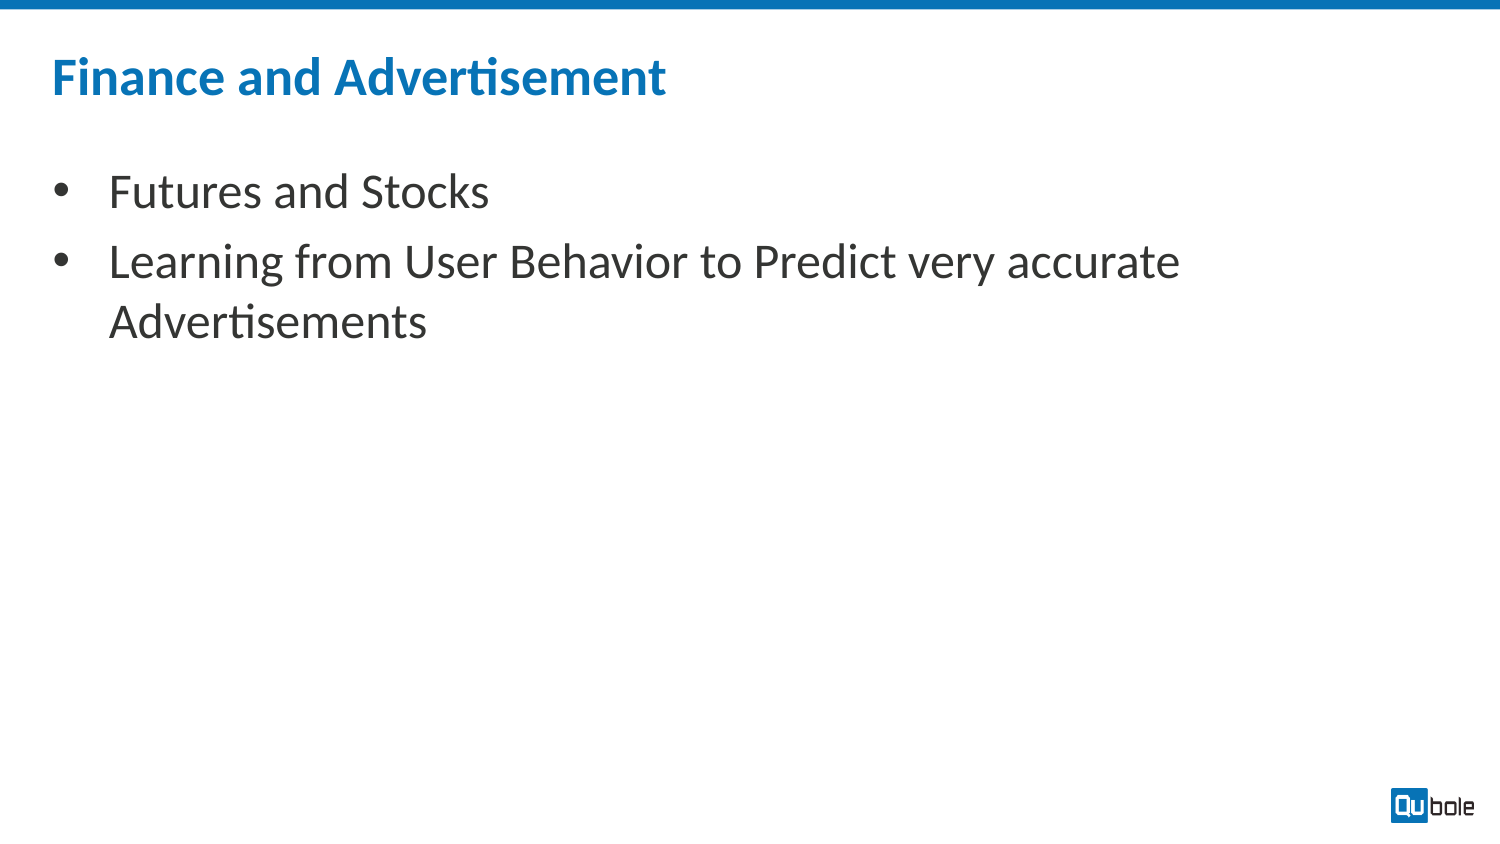

# Finance and Advertisement
Futures and Stocks
Learning from User Behavior to Predict very accurate Advertisements